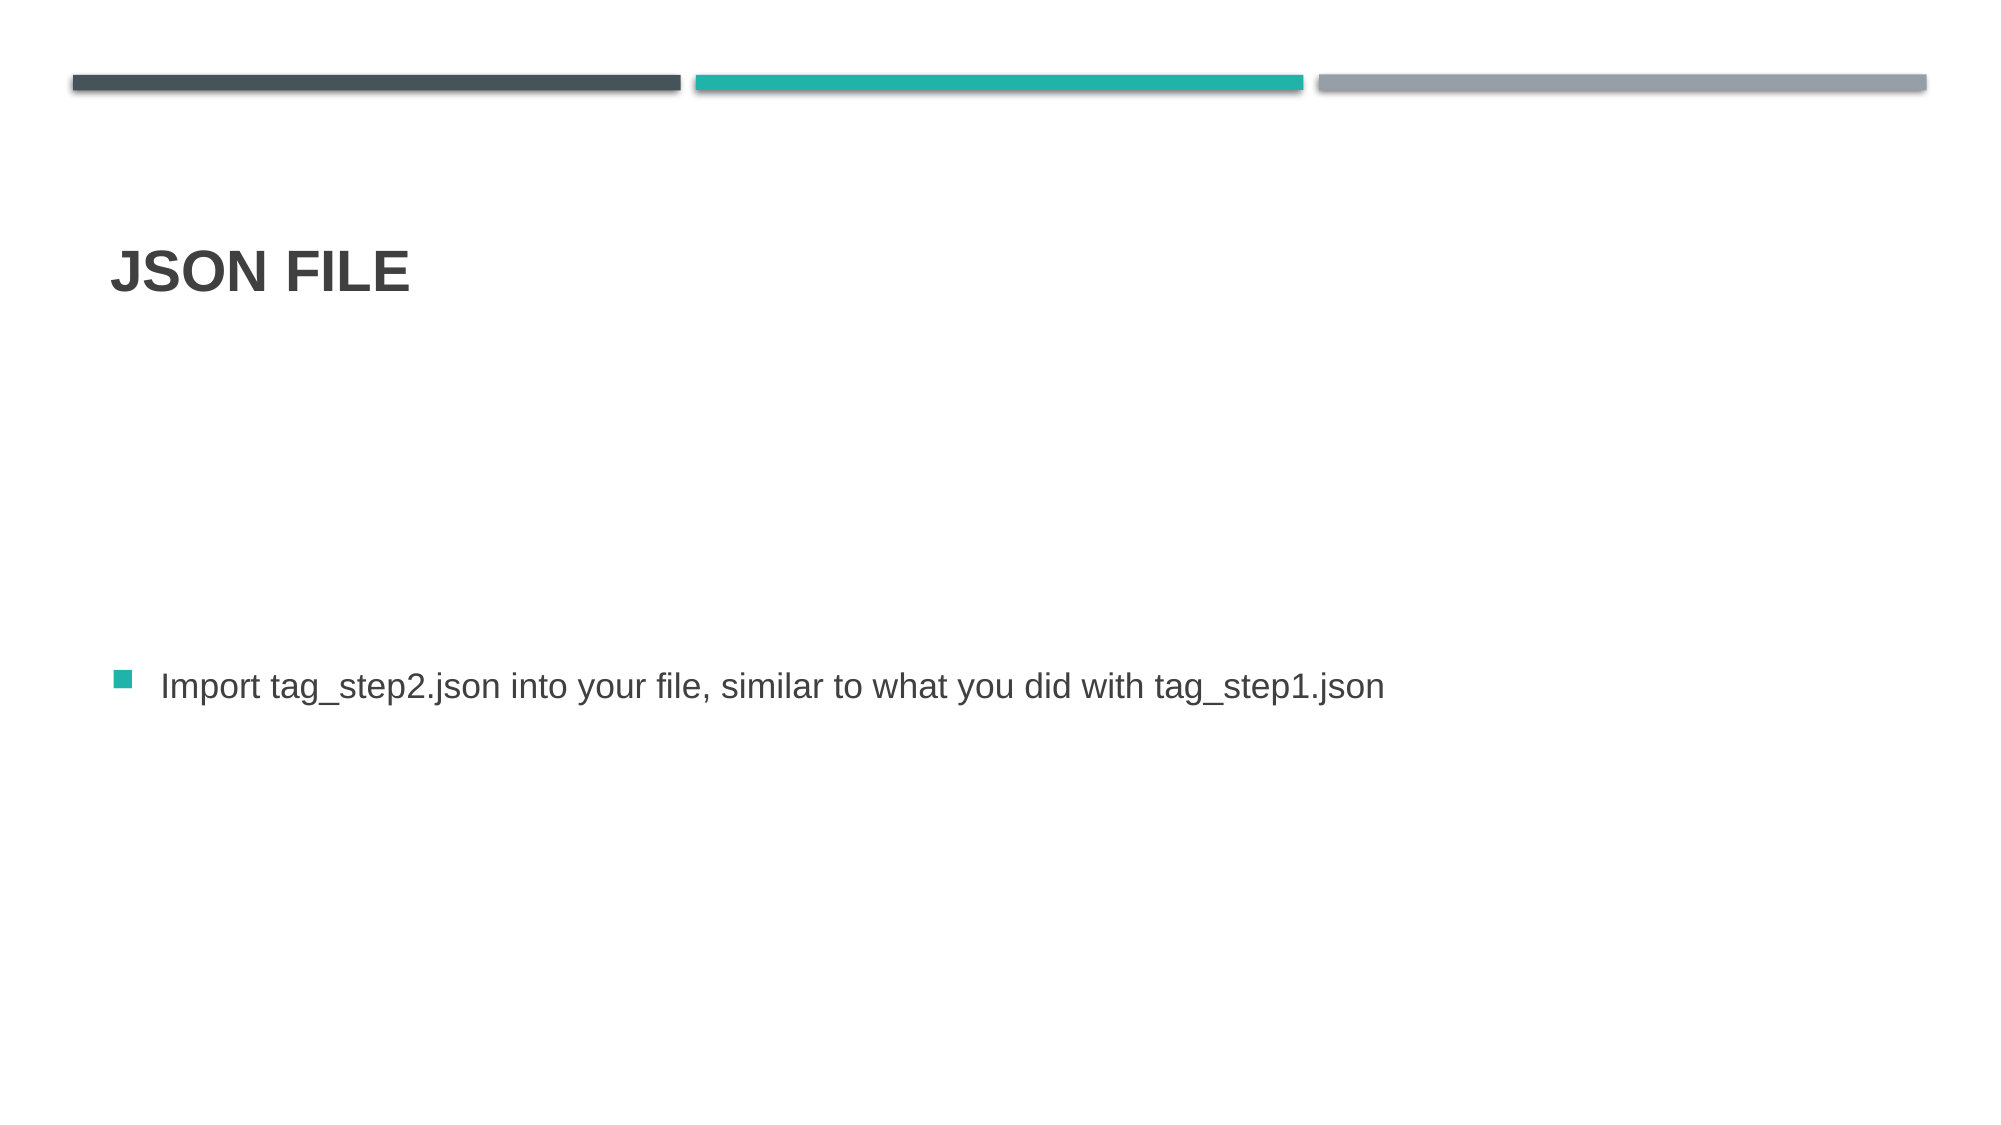

# JSON file
Import tag_step2.json into your file, similar to what you did with tag_step1.json